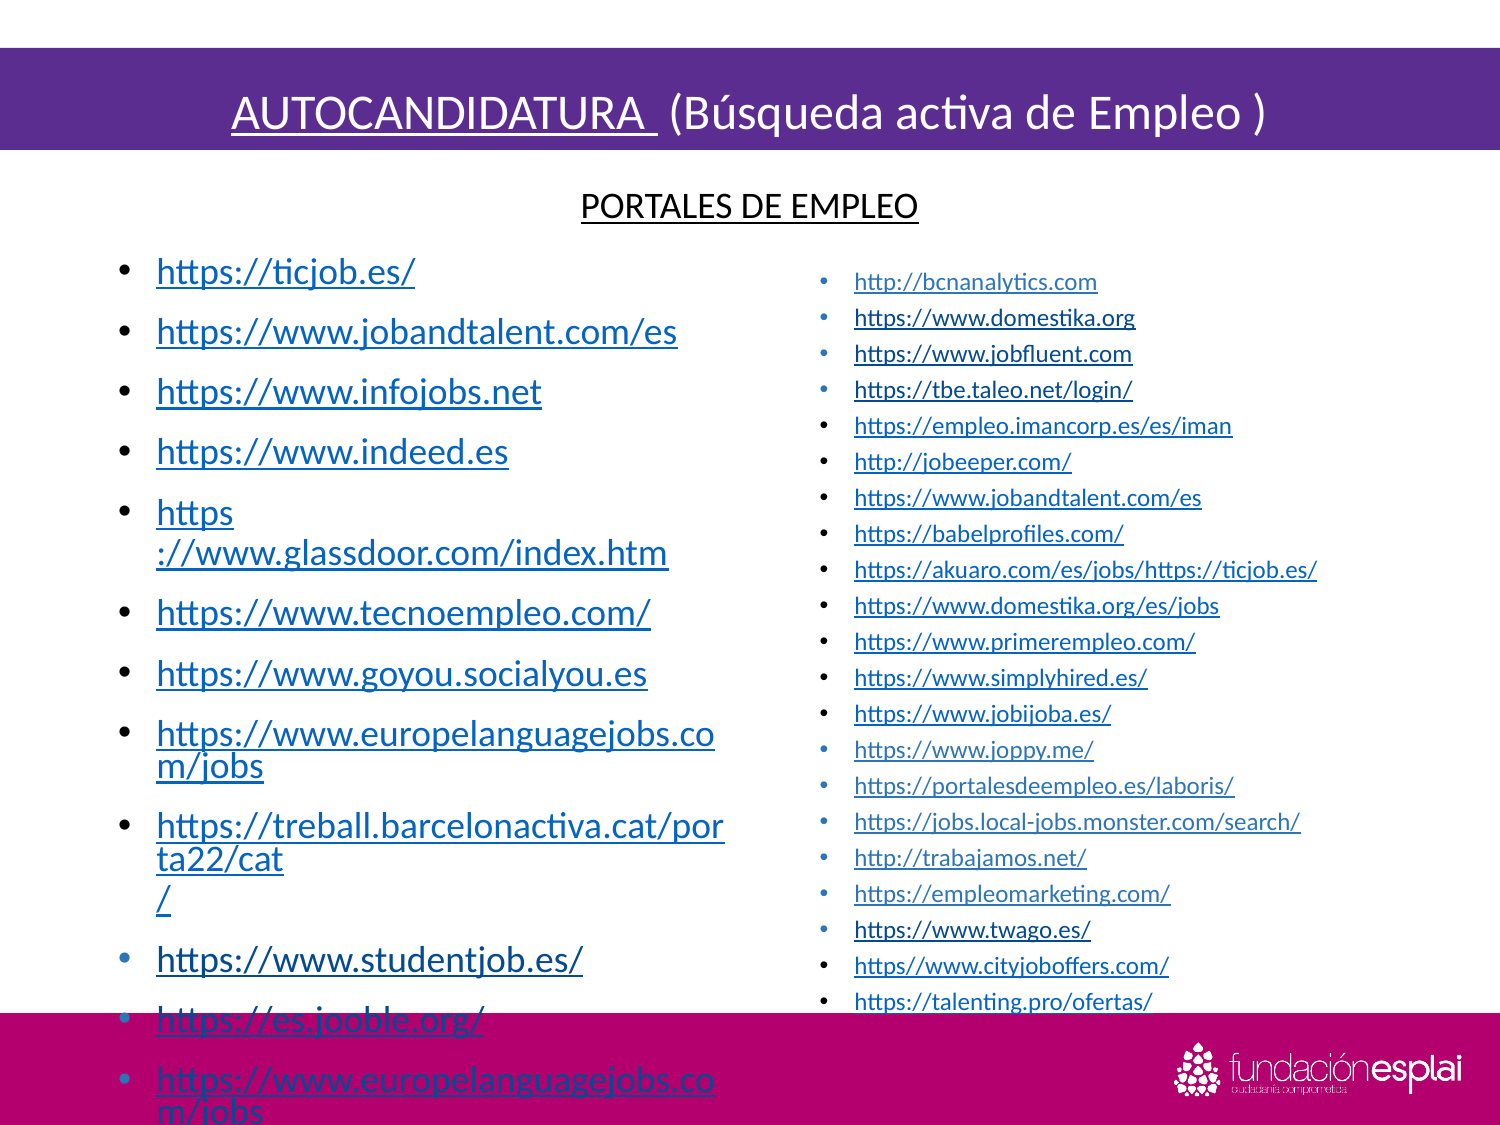

AUTOCANDIDATURA  (Búsqueda activa de Empleo )
# PORTALES DE EMPLEO
https://ticjob.es/
https://www.jobandtalent.com/es
https://www.infojobs.net
https://www.indeed.es
https://www.glassdoor.com/index.htm
https://www.tecnoempleo.com/
https://www.goyou.socialyou.es
https://www.europelanguagejobs.com/jobs
https://treball.barcelonactiva.cat/porta22/cat/
https://www.studentjob.es/
https://es.jooble.org/
https://www.europelanguagejobs.com/jobs

http://bcnanalytics.com
https://www.domestika.org
https://www.jobfluent.com
https://tbe.taleo.net/login/
https://empleo.imancorp.es/es/iman
http://jobeeper.com/
https://www.jobandtalent.com/es
https://babelprofiles.com/
https://akuaro.com/es/jobs/https://ticjob.es/
https://www.domestika.org/es/jobs
https://www.primerempleo.com/
https://www.simplyhired.es/
https://www.jobijoba.es/
https://www.joppy.me/
https://portalesdeempleo.es/laboris/
https://jobs.local-jobs.monster.com/search/
http://trabajamos.net/
https://empleomarketing.com/
https://www.twago.es/
https//www.cityjoboffers.com/
https://talenting.pro/ofertas/